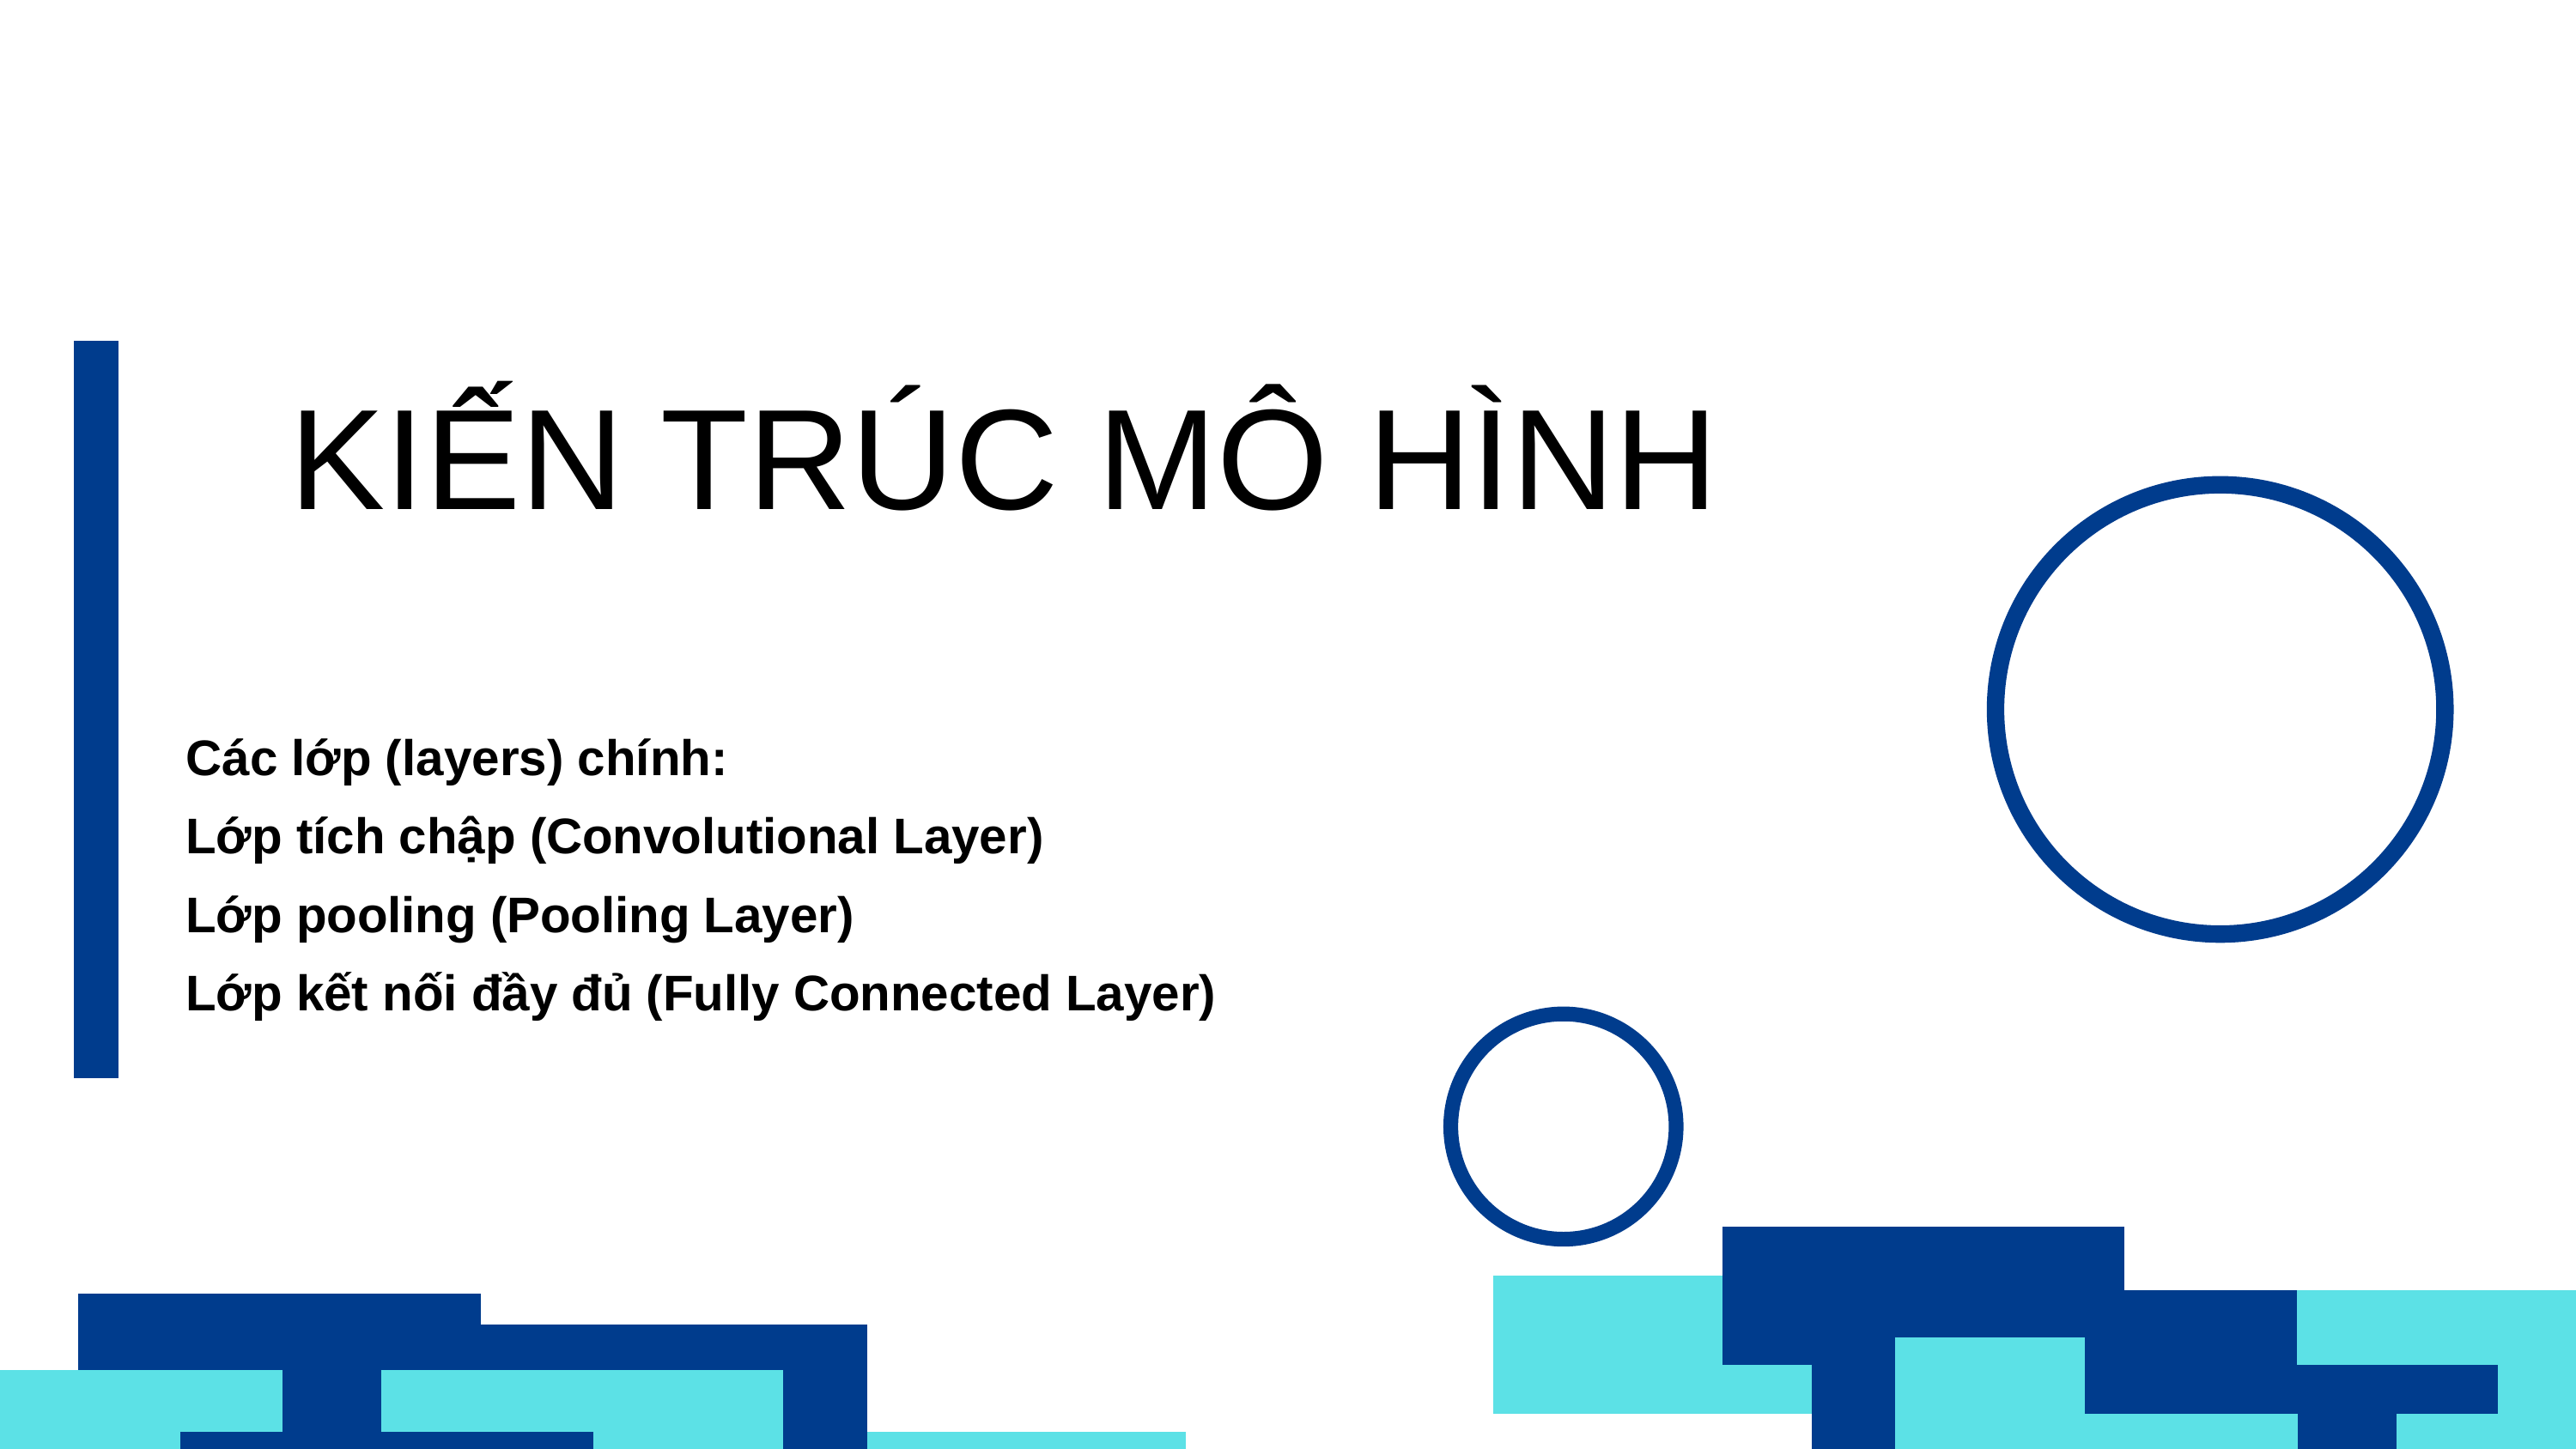

KIẾN TRÚC MÔ HÌNH
Các lớp (layers) chính:
Lớp tích chập (Convolutional Layer)
Lớp pooling (Pooling Layer)
Lớp kết nối đầy đủ (Fully Connected Layer)
.